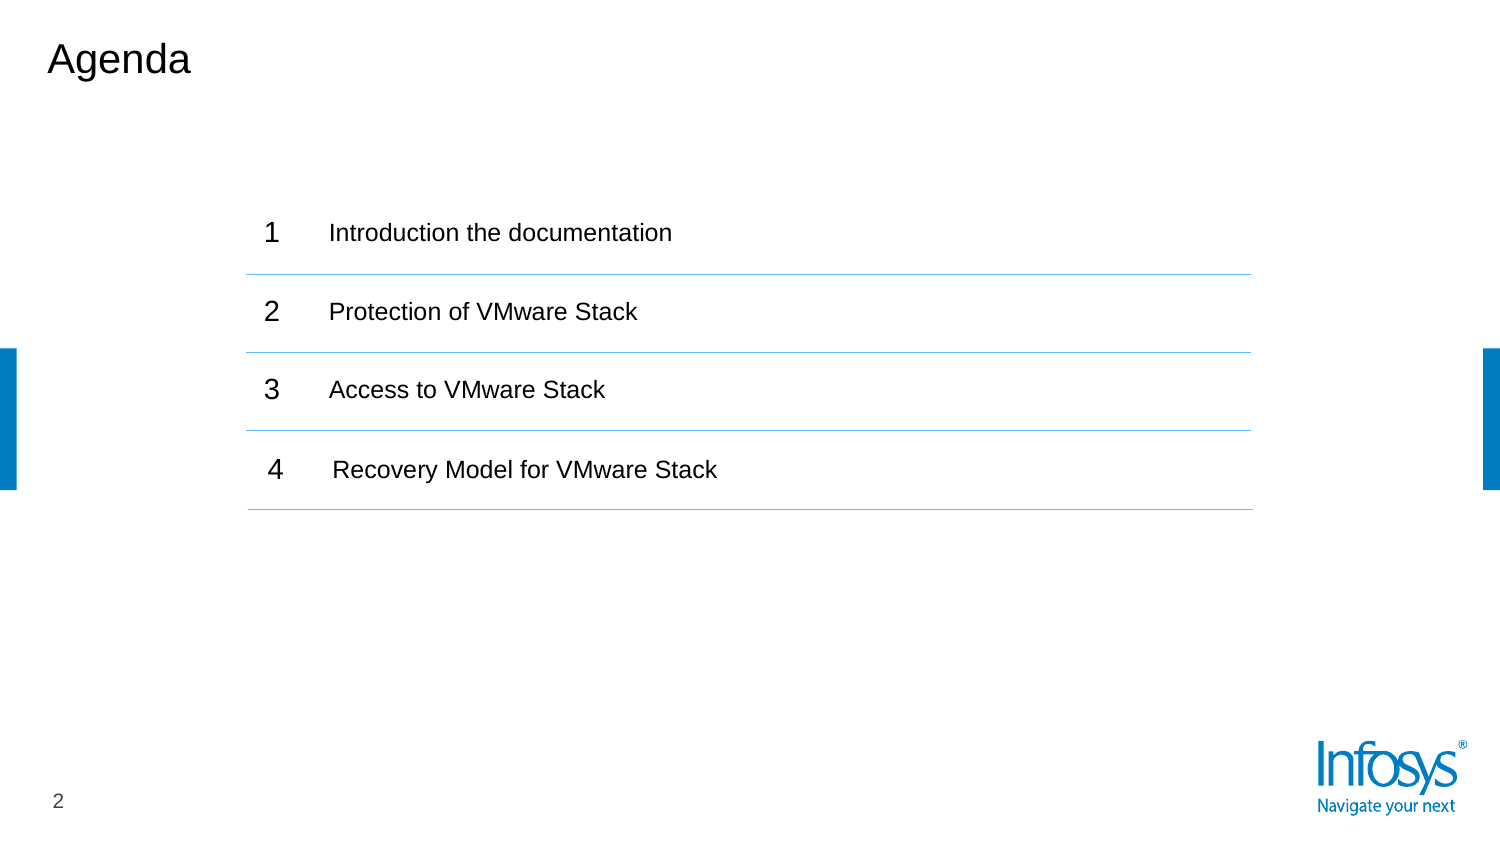

# Agenda
1
Introduction the documentation
2
Protection of VMware Stack
3
Access to VMware Stack
4
Recovery Model for VMware Stack
2